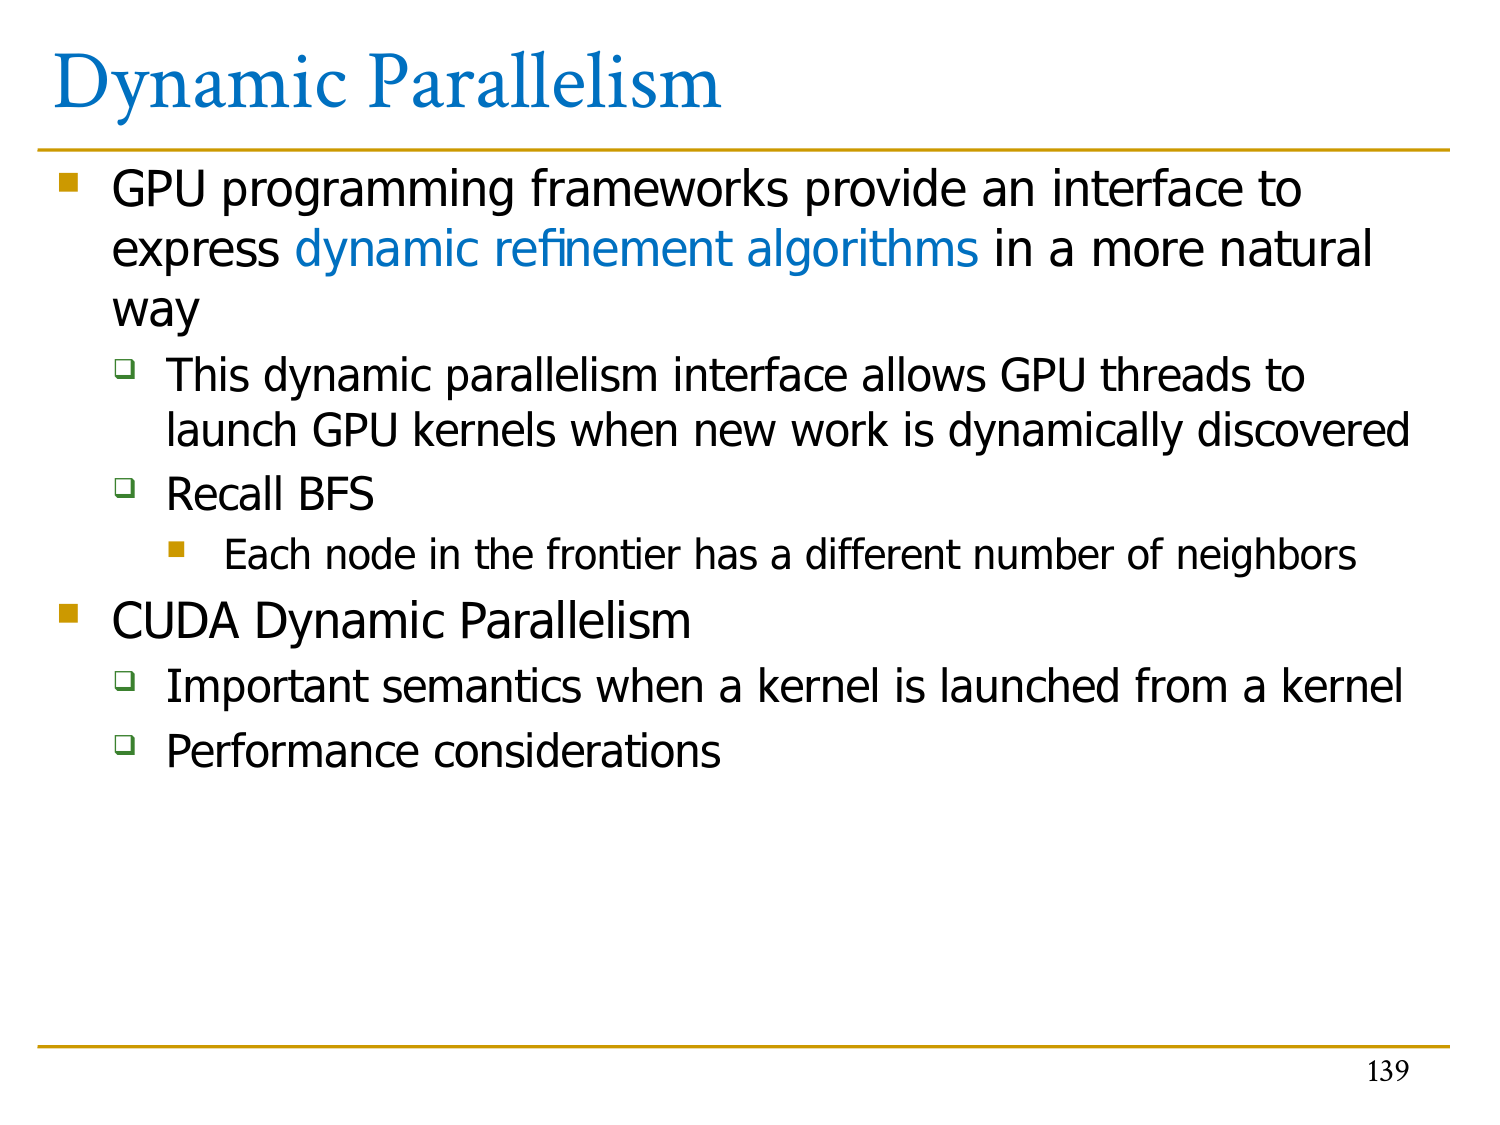

# Dynamic Parallelism
GPU programming frameworks provide an interface to express dynamic refinement algorithms in a more natural way
This dynamic parallelism interface allows GPU threads to launch GPU kernels when new work is dynamically discovered
Recall BFS
Each node in the frontier has a different number of neighbors
CUDA Dynamic Parallelism
Important semantics when a kernel is launched from a kernel
Performance considerations
139